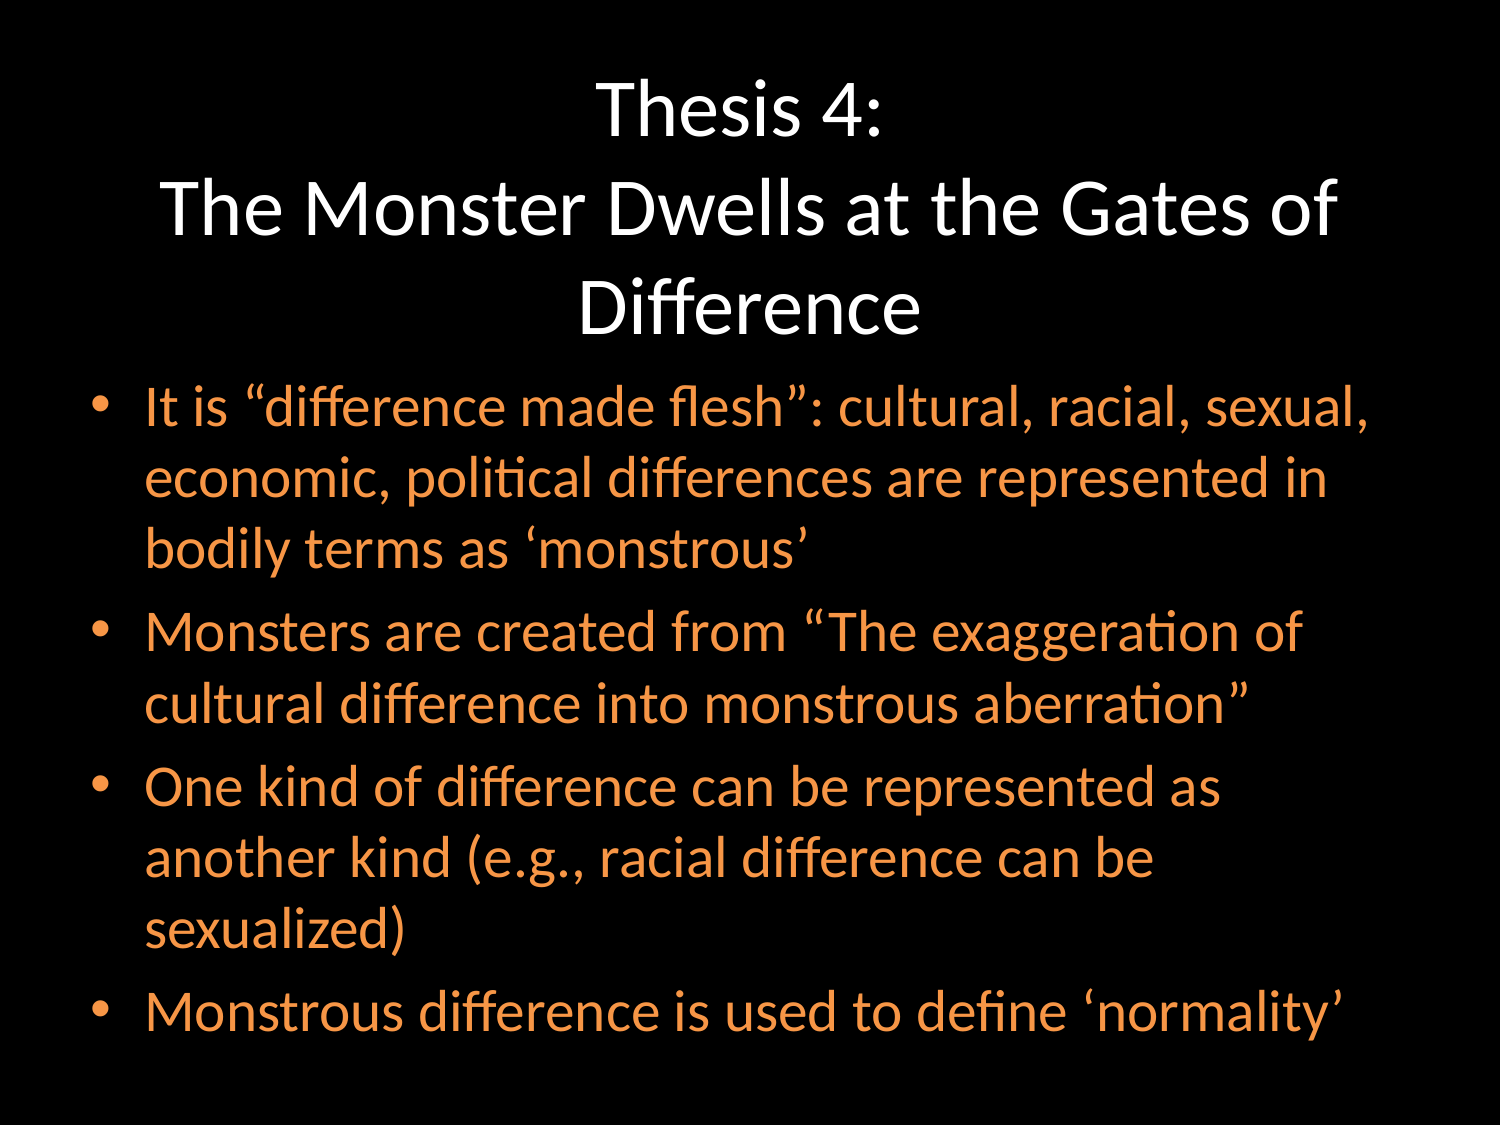

# Thesis 4: The Monster Dwells at the Gates of Difference
It is “difference made flesh”: cultural, racial, sexual, economic, political differences are represented in bodily terms as ‘monstrous’
Monsters are created from “The exaggeration of cultural difference into monstrous aberration”
One kind of difference can be represented as another kind (e.g., racial difference can be sexualized)
Monstrous difference is used to define ‘normality’